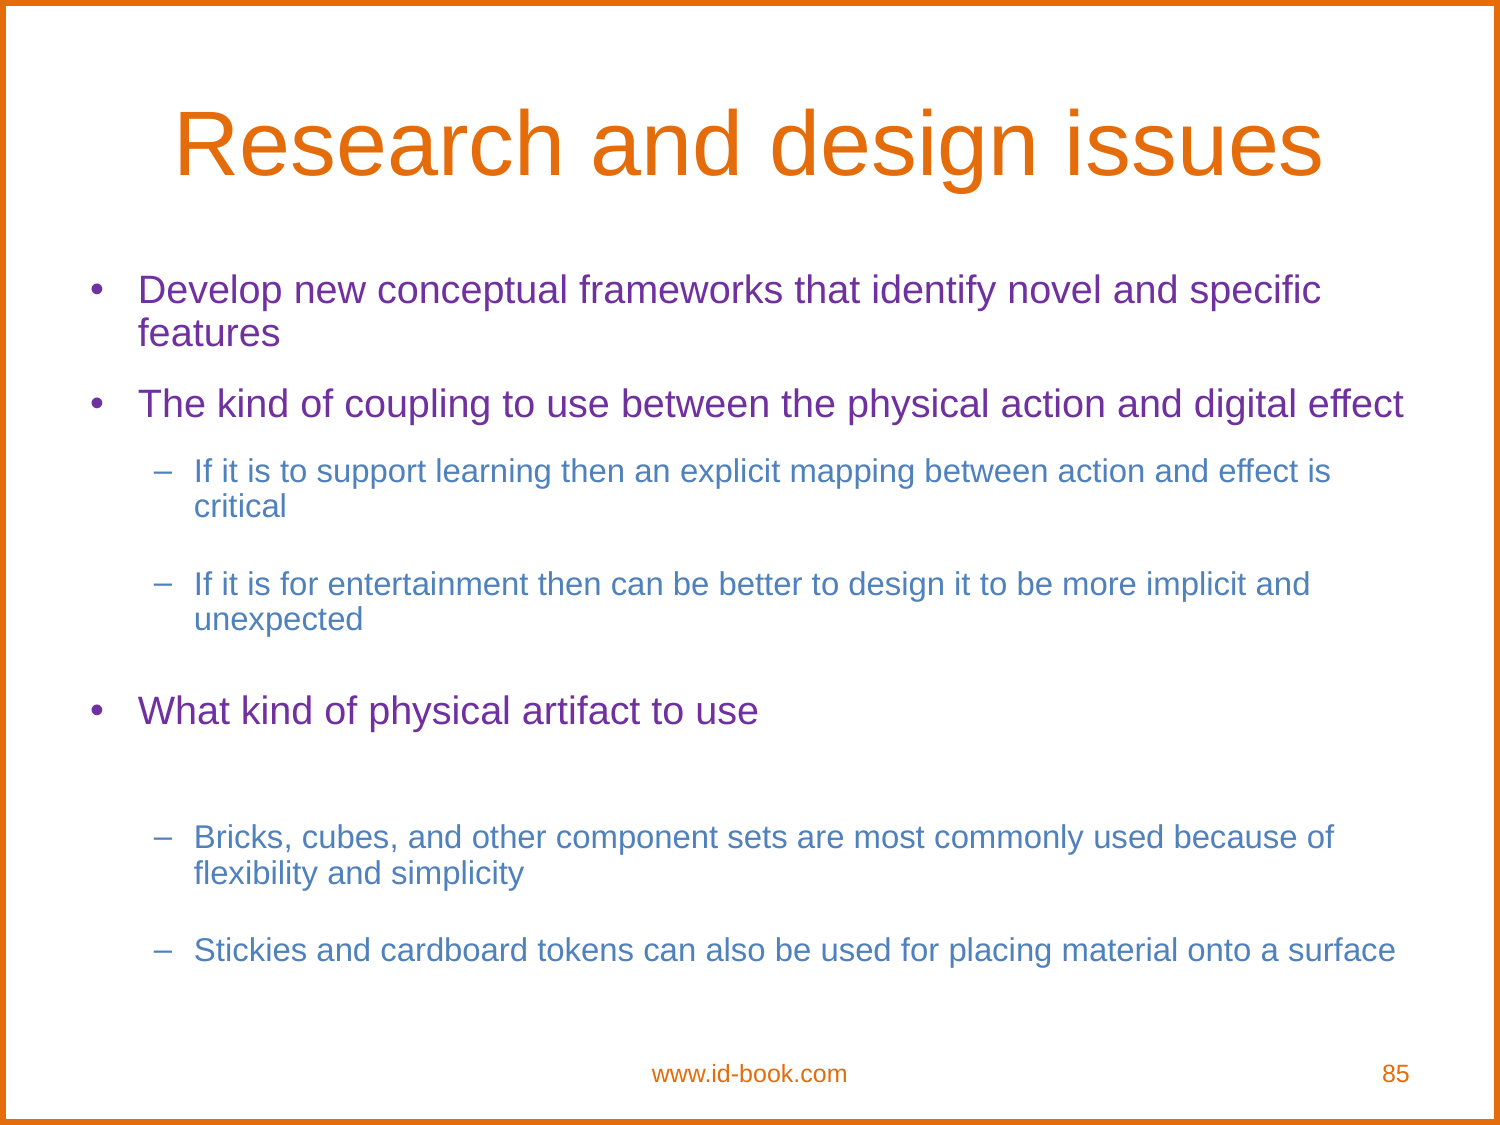

Research and design issues
Develop new conceptual frameworks that identify novel and specific features

The kind of coupling to use between the physical action and digital effect

If it is to support learning then an explicit mapping between action and effect is critical

If it is for entertainment then can be better to design it to be more implicit and unexpected

What kind of physical artifact to use

Bricks, cubes, and other component sets are most commonly used because of flexibility and simplicity

Stickies and cardboard tokens can also be used for placing material onto a surface
www.id-book.com
85